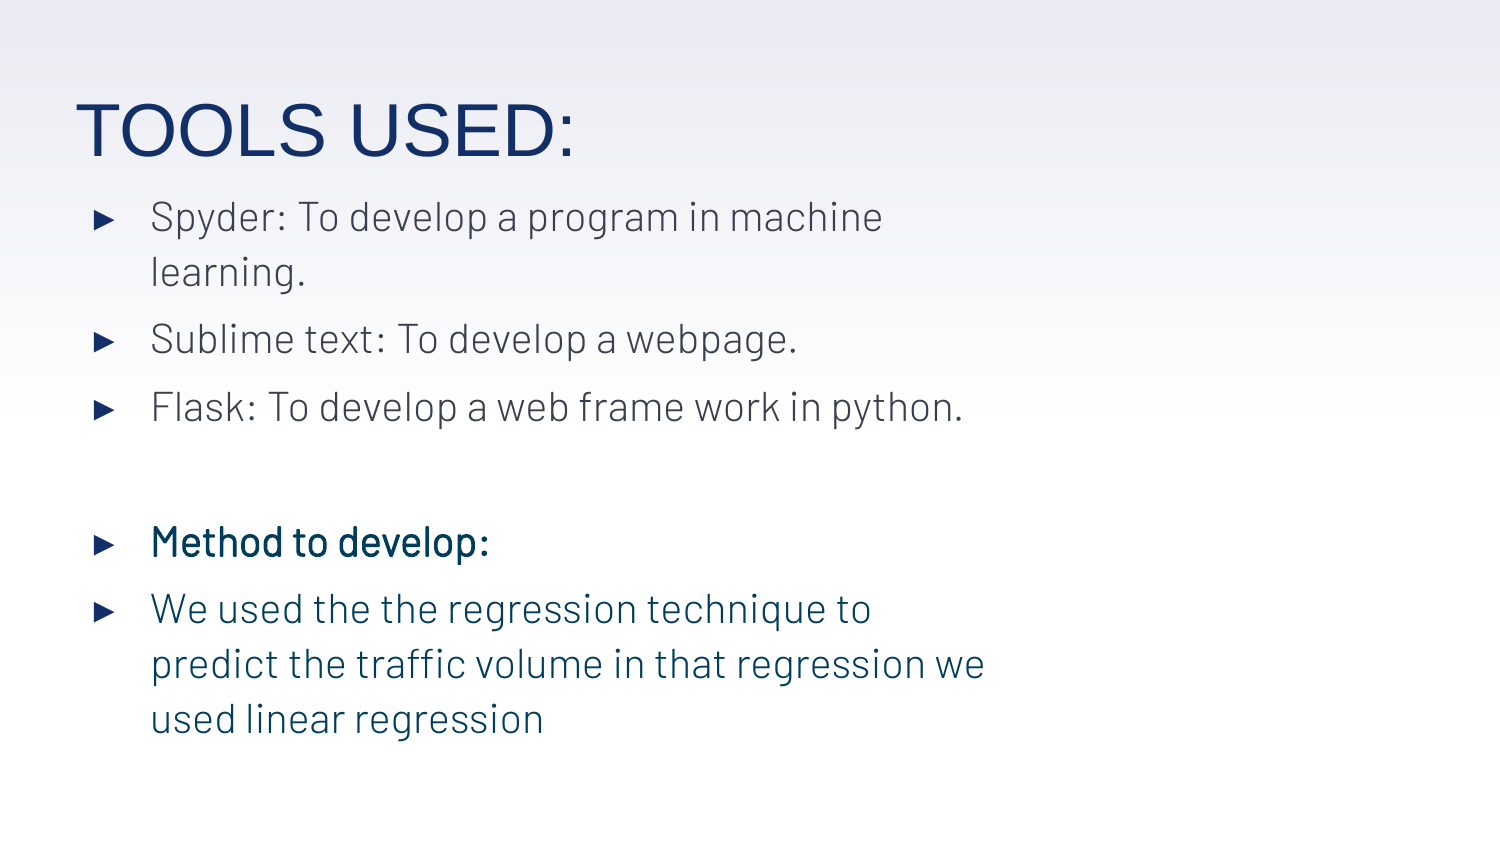

# TOOLS USED:
Spyder: To develop a program in machine learning.
Sublime text: To develop a webpage.
Flask: To develop a web frame work in python.

Method to develop:
We used the the regression technique to predict the traffic volume in that regression we used linear regression